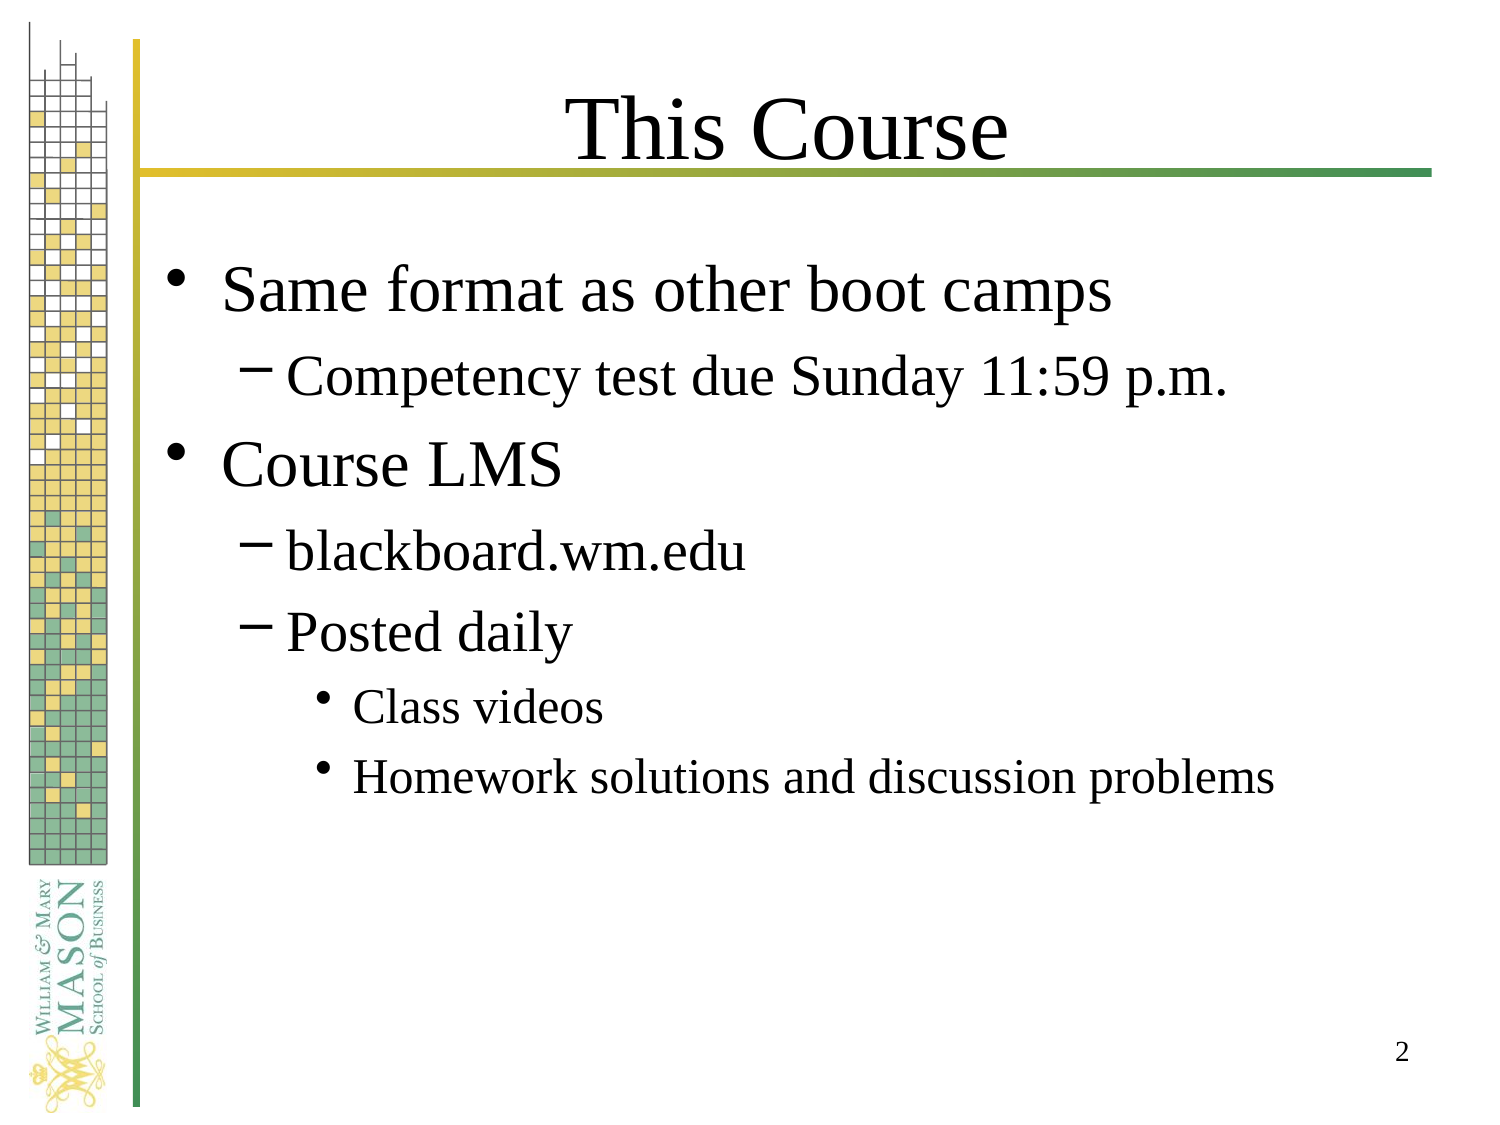

# This Course
Same format as other boot camps
Competency test due Sunday 11:59 p.m.
Course LMS
blackboard.wm.edu
Posted daily
Class videos
Homework solutions and discussion problems
2